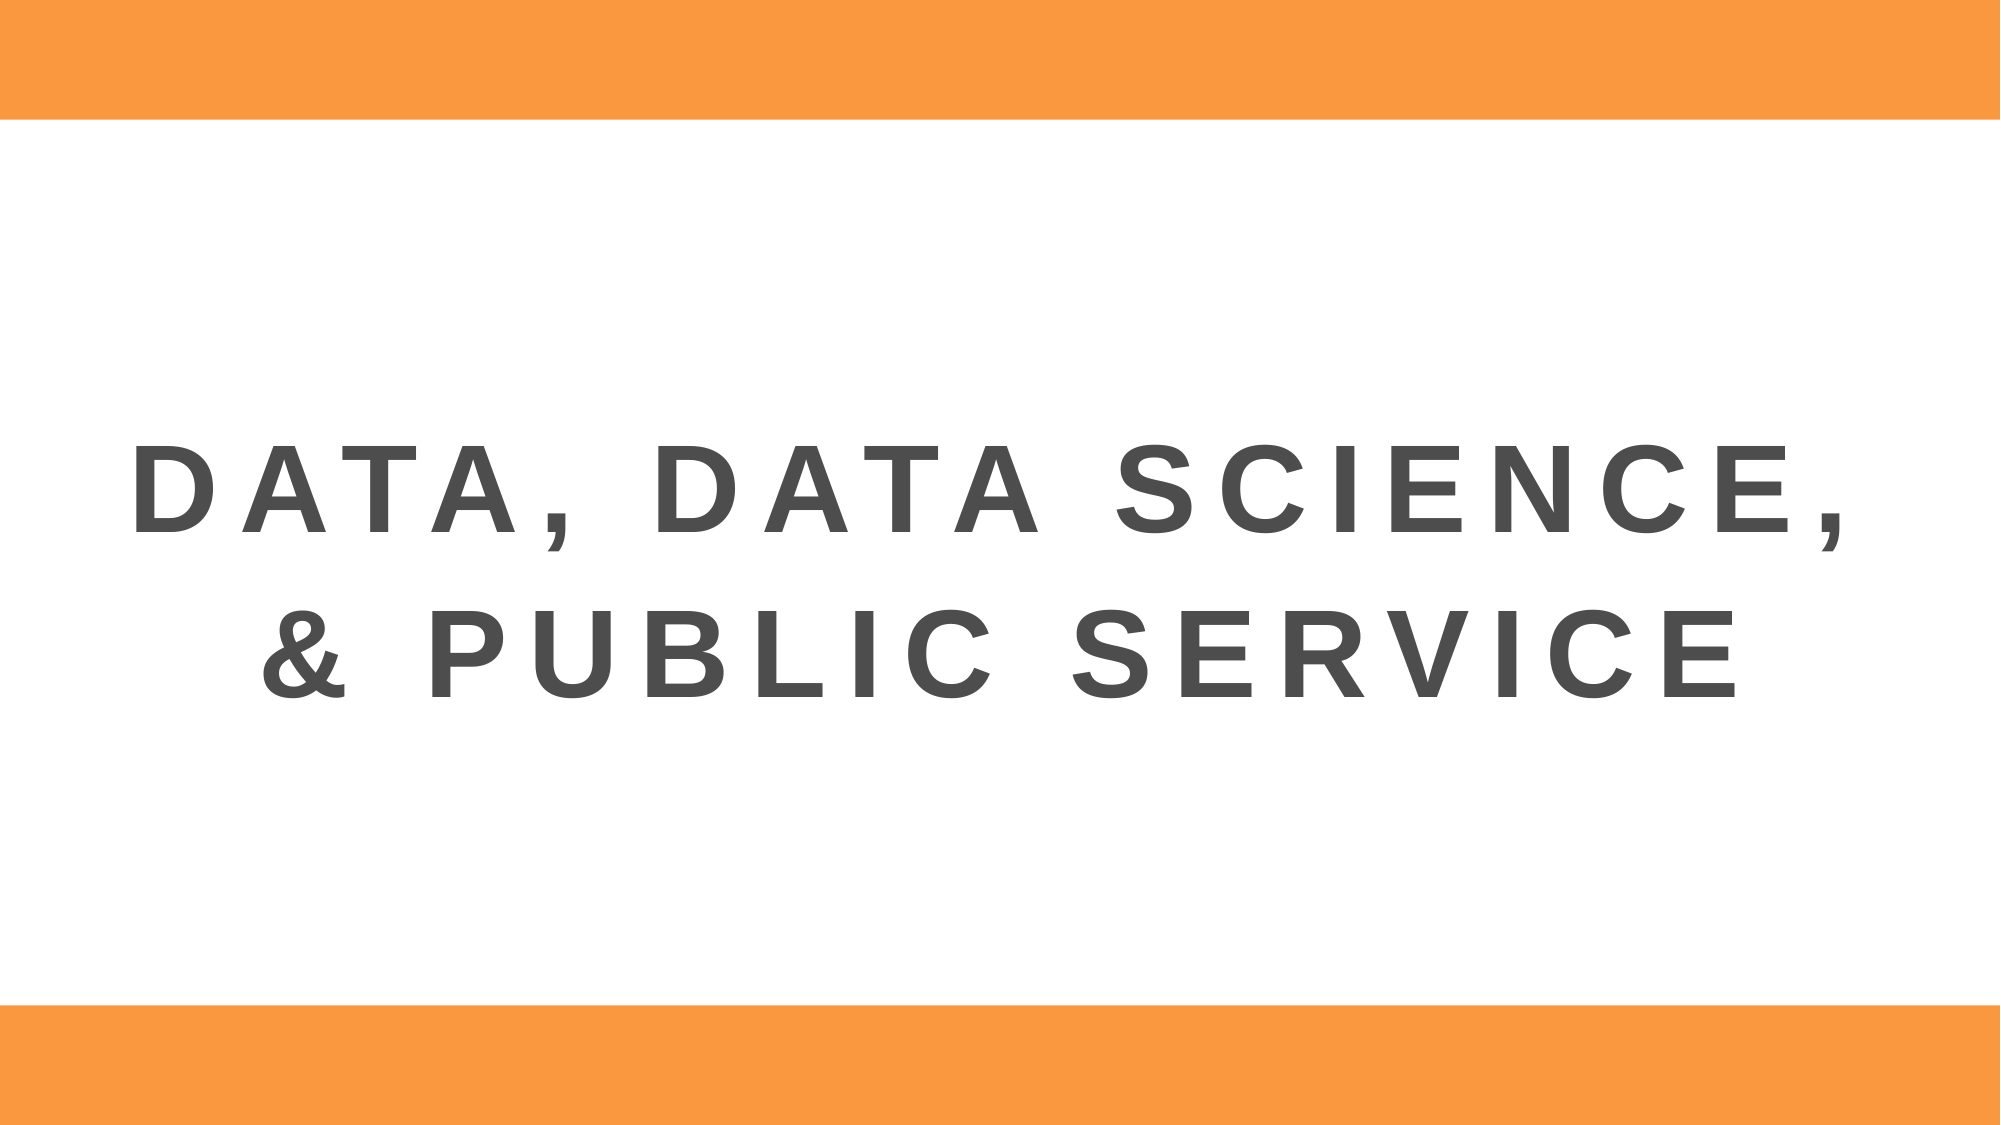

# DATA, DATA SCIENCE, & PUBLIC SERVICE